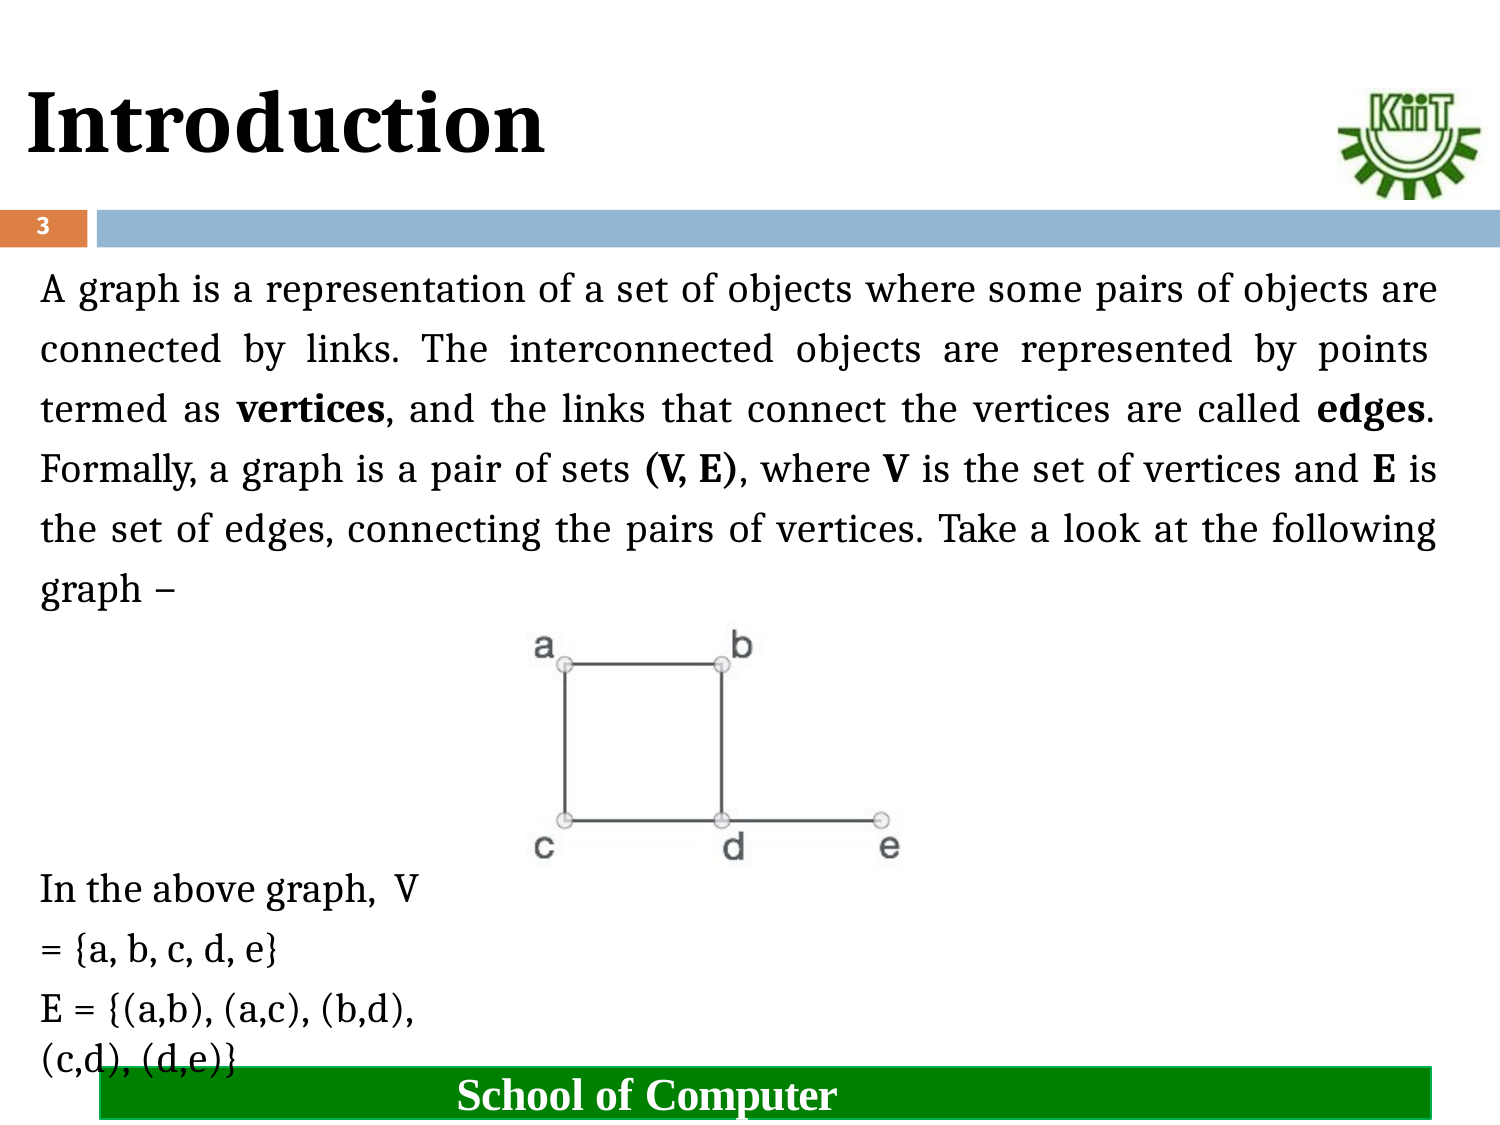

# Introduction

3
A graph is a representation of a set of objects where some pairs of objects are  connected by links. The interconnected objects are represented by points  termed as vertices, and the links that connect the vertices are called edges.  Formally, a graph is a pair of sets (V, E), where V is the set of vertices and E is  the set of edges, connecting the pairs of vertices. Take a look at the following  graph −

In the above graph,  V = {a, b, c, d, e}
E = {(a,b), (a,c), (b,d), (c,d), (d,e)}

School of Computer Engineering